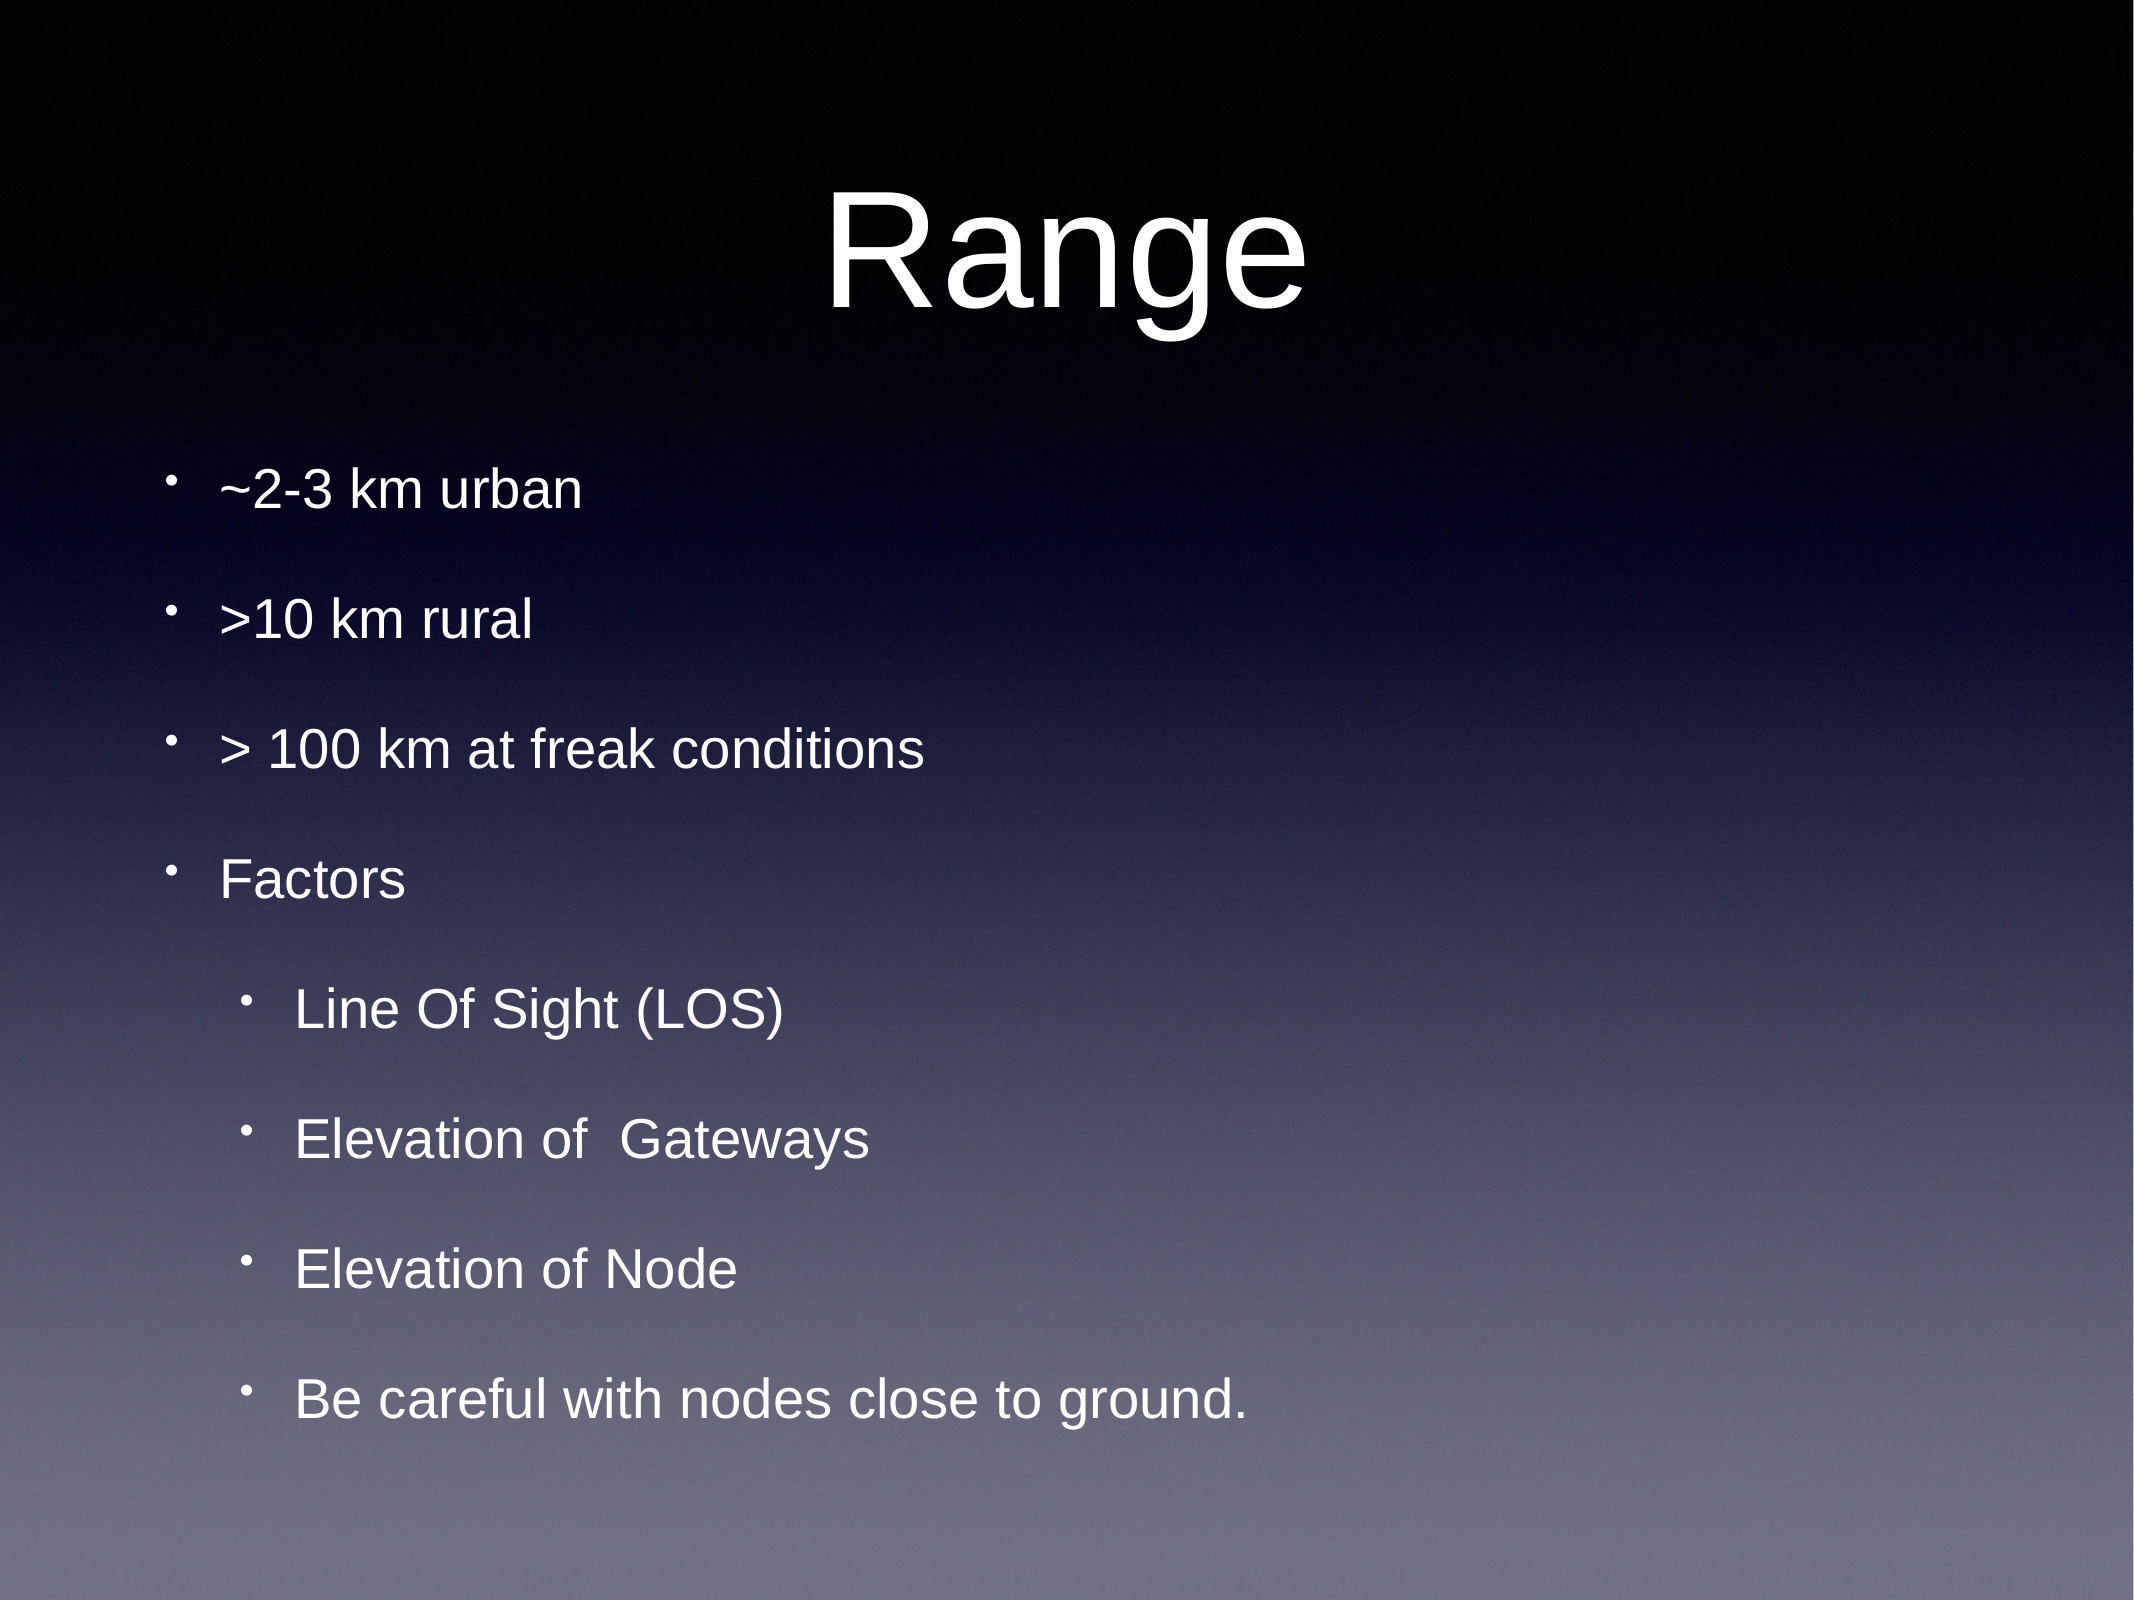

# Range
~2-3 km urban
>10 km rural
> 100 km at freak conditions
Factors
Line Of Sight (LOS)
Elevation of  Gateways
Elevation of Node
Be careful with nodes close to ground.